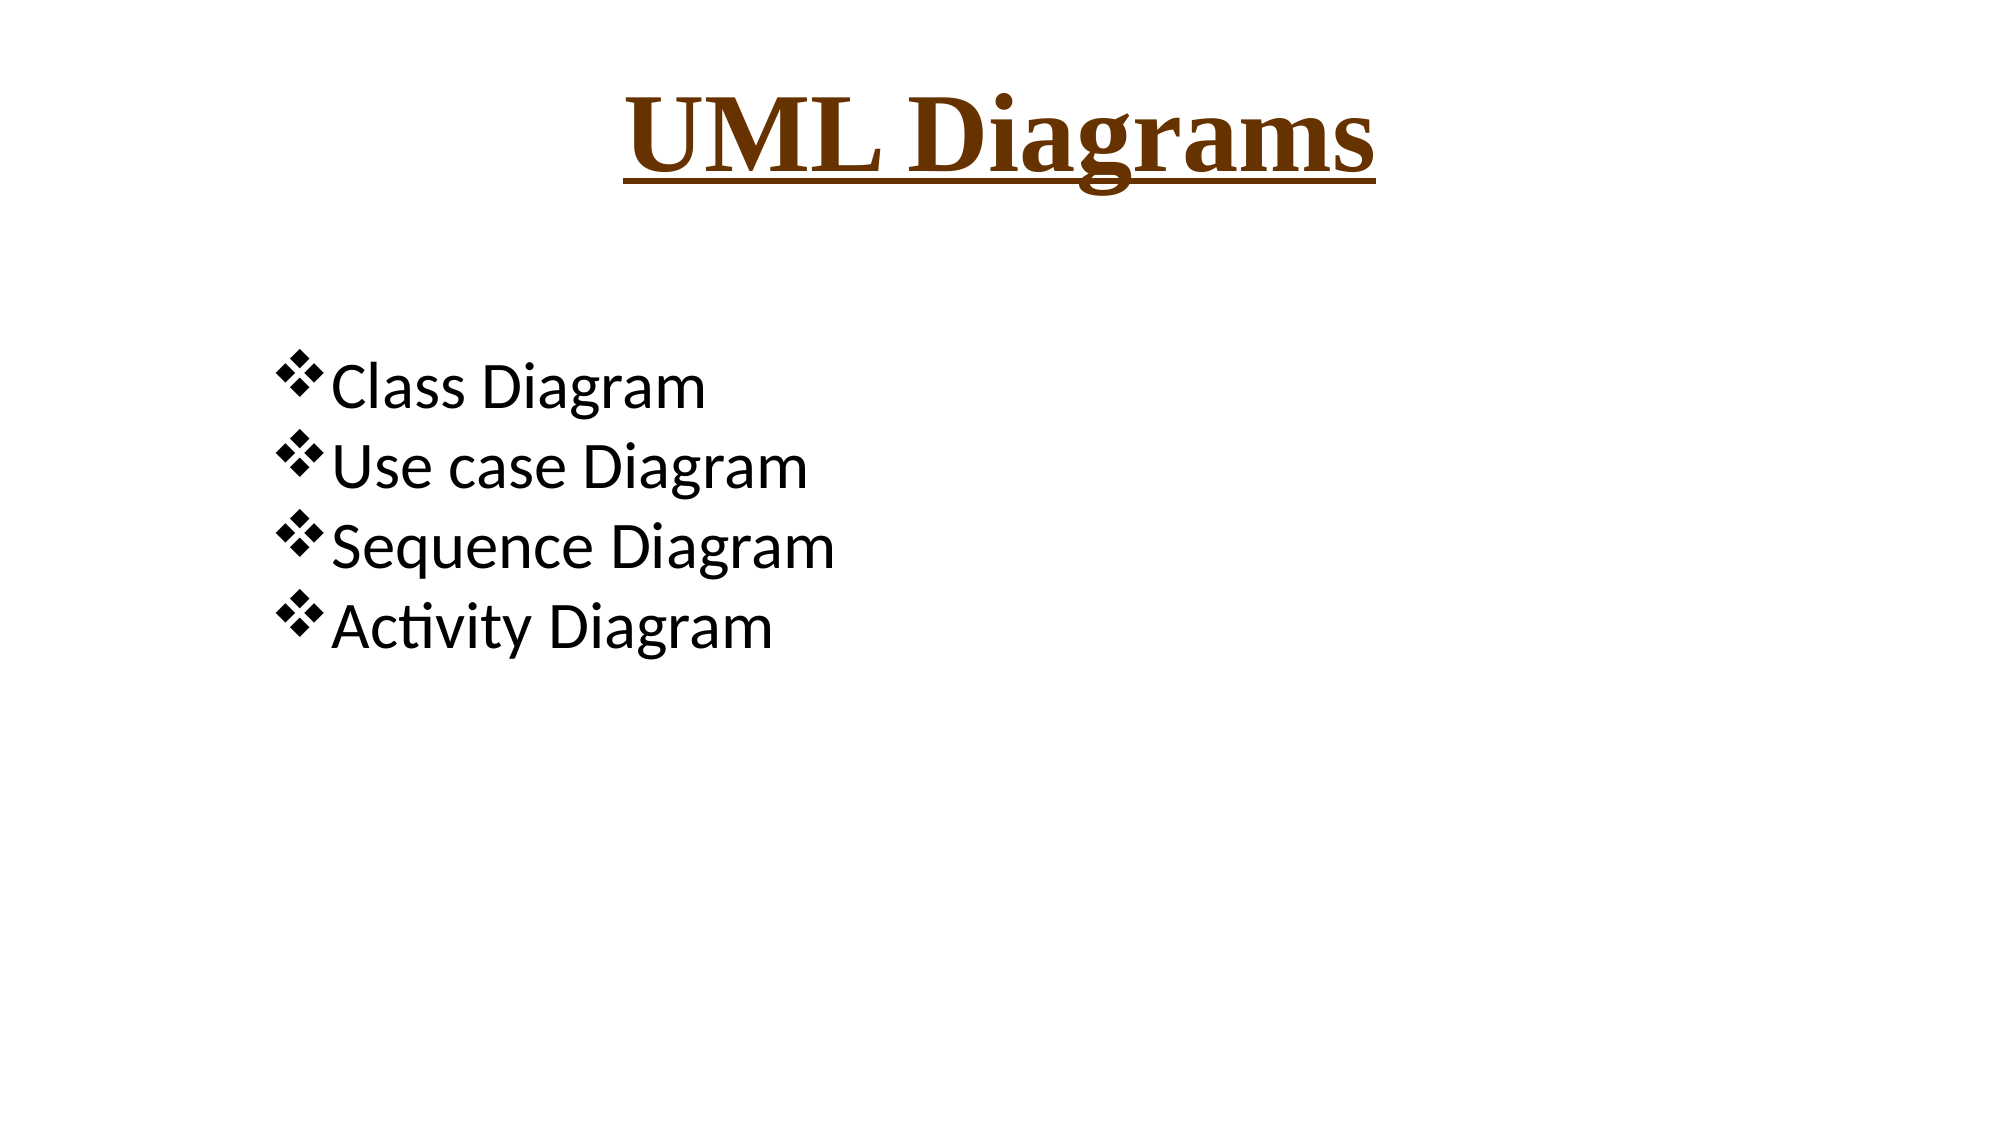

UML Diagrams
Class Diagram
Use case Diagram
Sequence Diagram
Activity Diagram